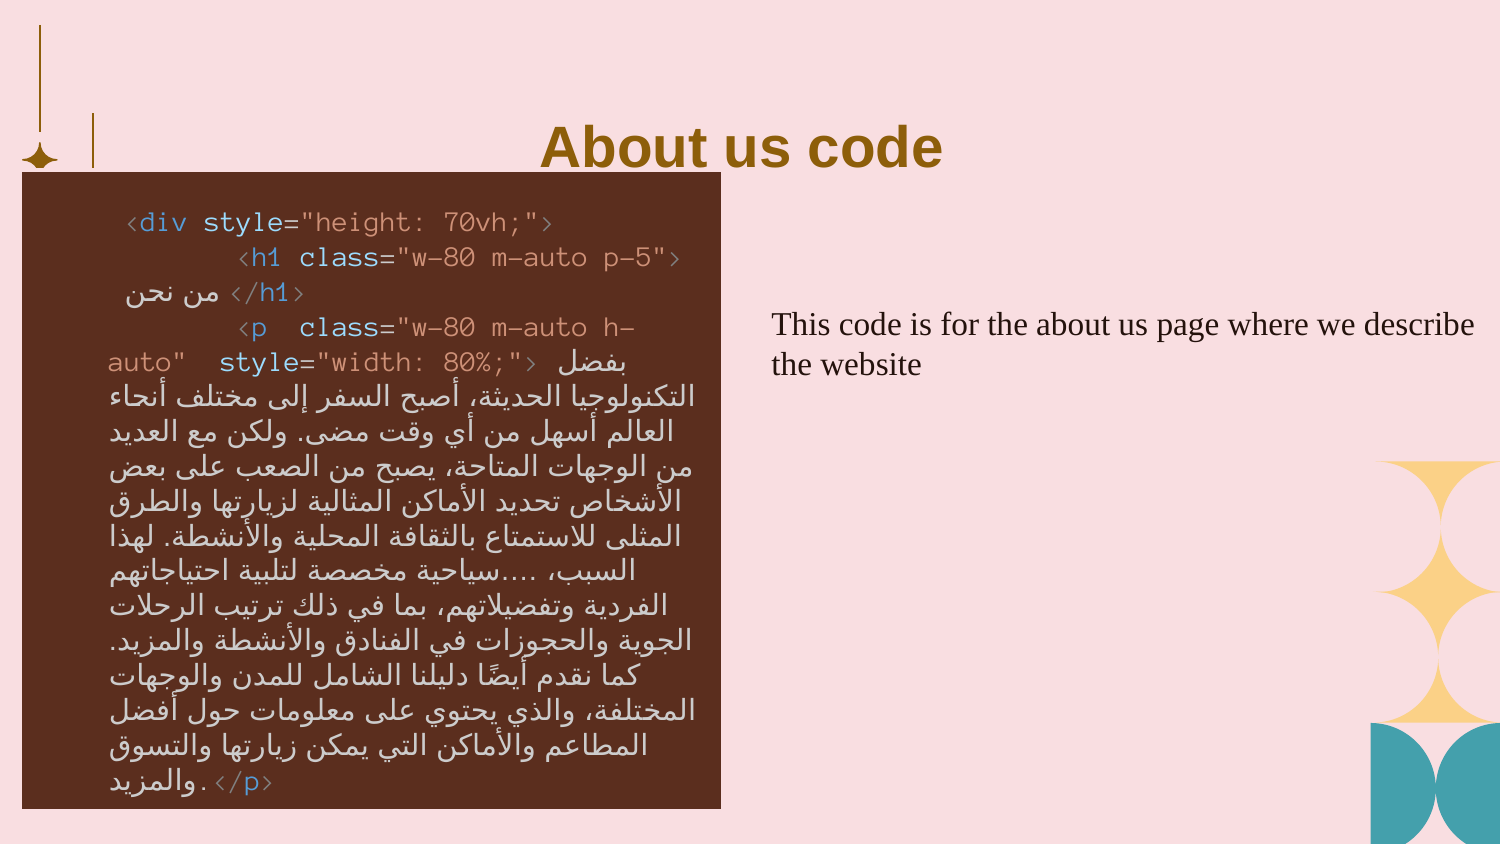

# About us code

 <div style="height: 70vh;">
        <h1 class="w-80 m-auto p-5">  من نحن </h1>
        <p  class="w-80 m-auto h-auto"  style="width: 80%;"> بفضل التكنولوجيا الحديثة، أصبح السفر إلى مختلف أنحاء العالم أسهل من أي وقت مضى. ولكن مع العديد من الوجهات المتاحة، يصبح من الصعب على بعض الأشخاص تحديد الأماكن المثالية لزيارتها والطرق المثلى للاستمتاع بالثقافة المحلية والأنشطة. لهذا السبب، ….سياحية مخصصة لتلبية احتياجاتهم الفردية وتفضيلاتهم، بما في ذلك ترتيب الرحلات الجوية والحجوزات في الفنادق والأنشطة والمزيد. كما نقدم أيضًا دليلنا الشامل للمدن والوجهات المختلفة، والذي يحتوي على معلومات حول أفضل المطاعم والأماكن التي يمكن زيارتها والتسوق والمزيد.</p>

    </div>
This code is for the about us page where we describe the website